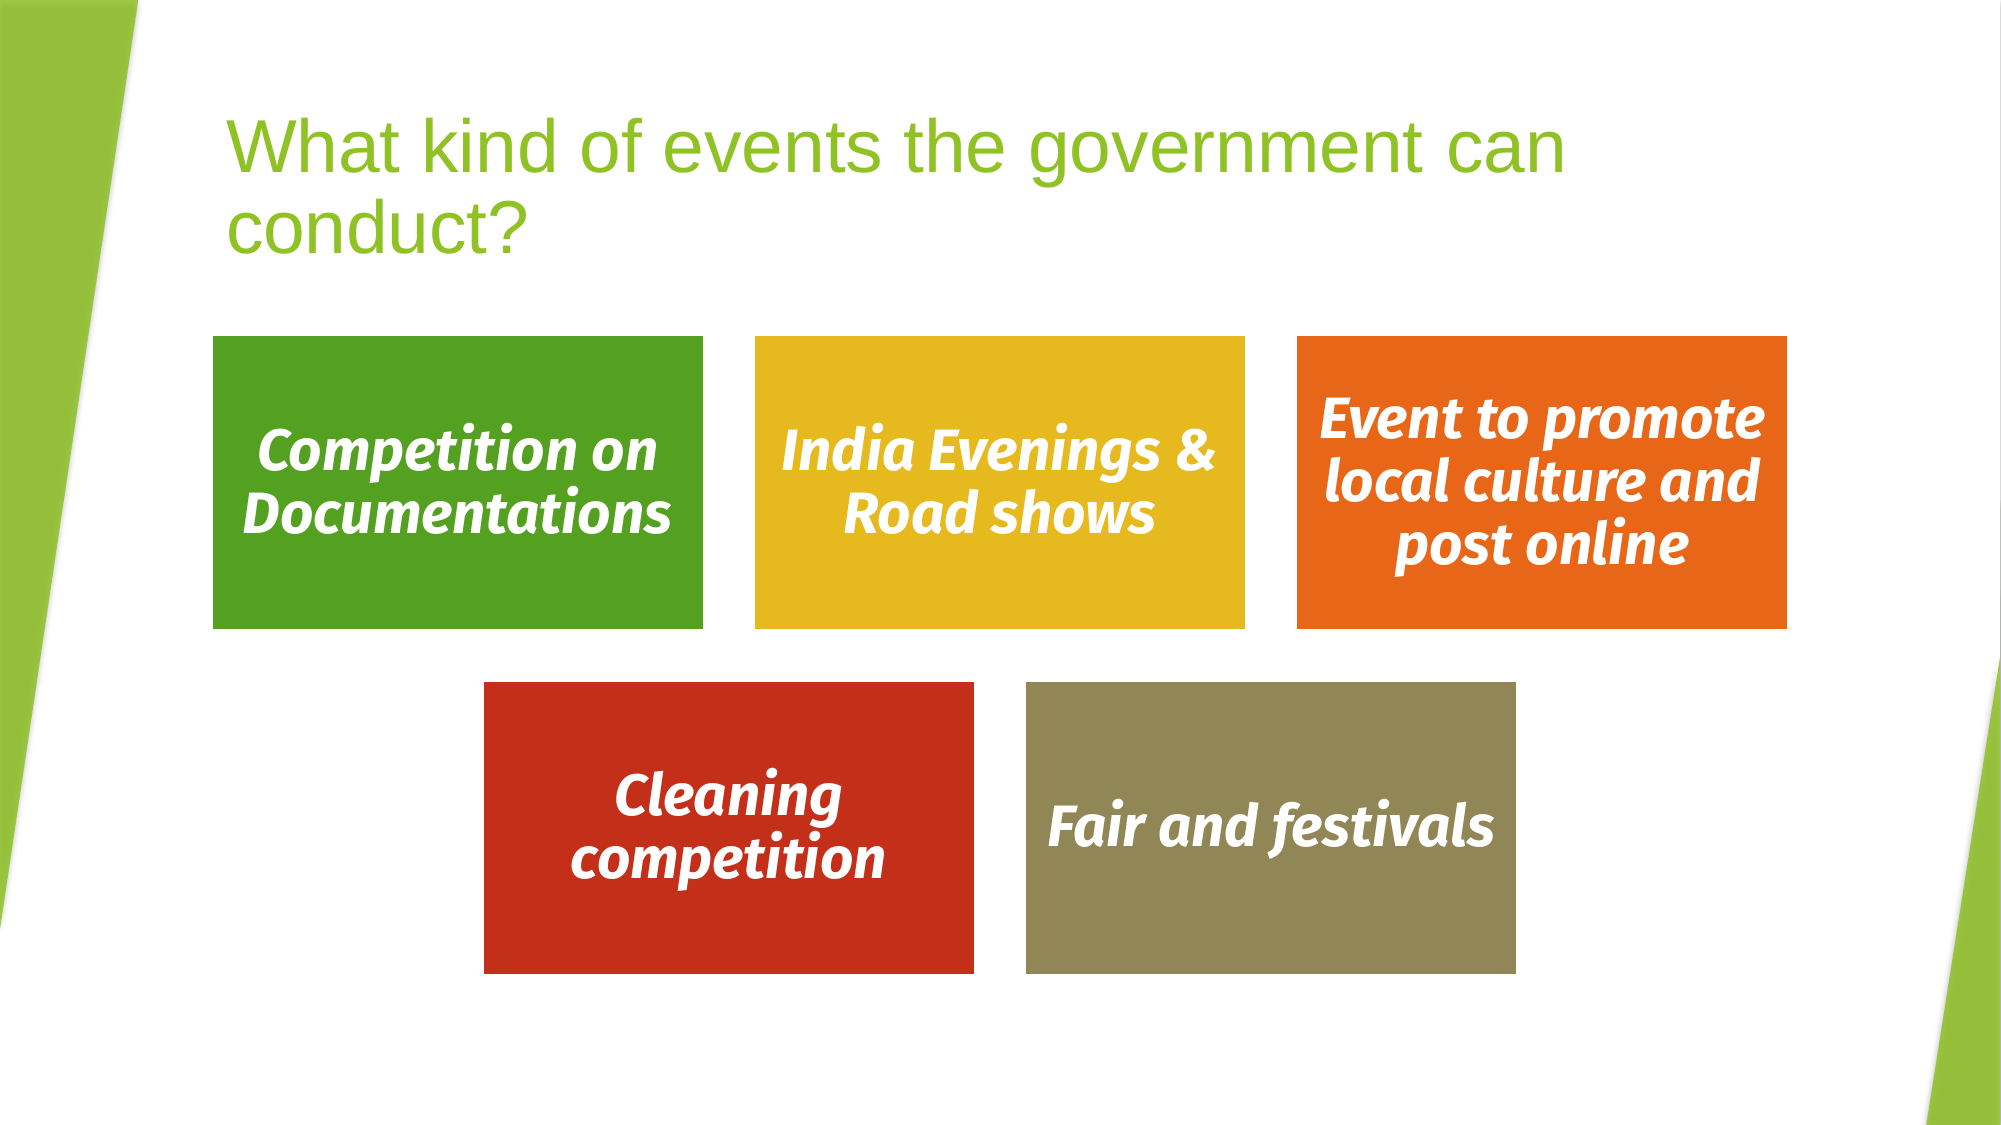

# What kind of events the government can conduct?
Competition on Documentations
India Evenings & Road shows
Event to promote local culture and post online
Cleaning competition
Fair and festivals